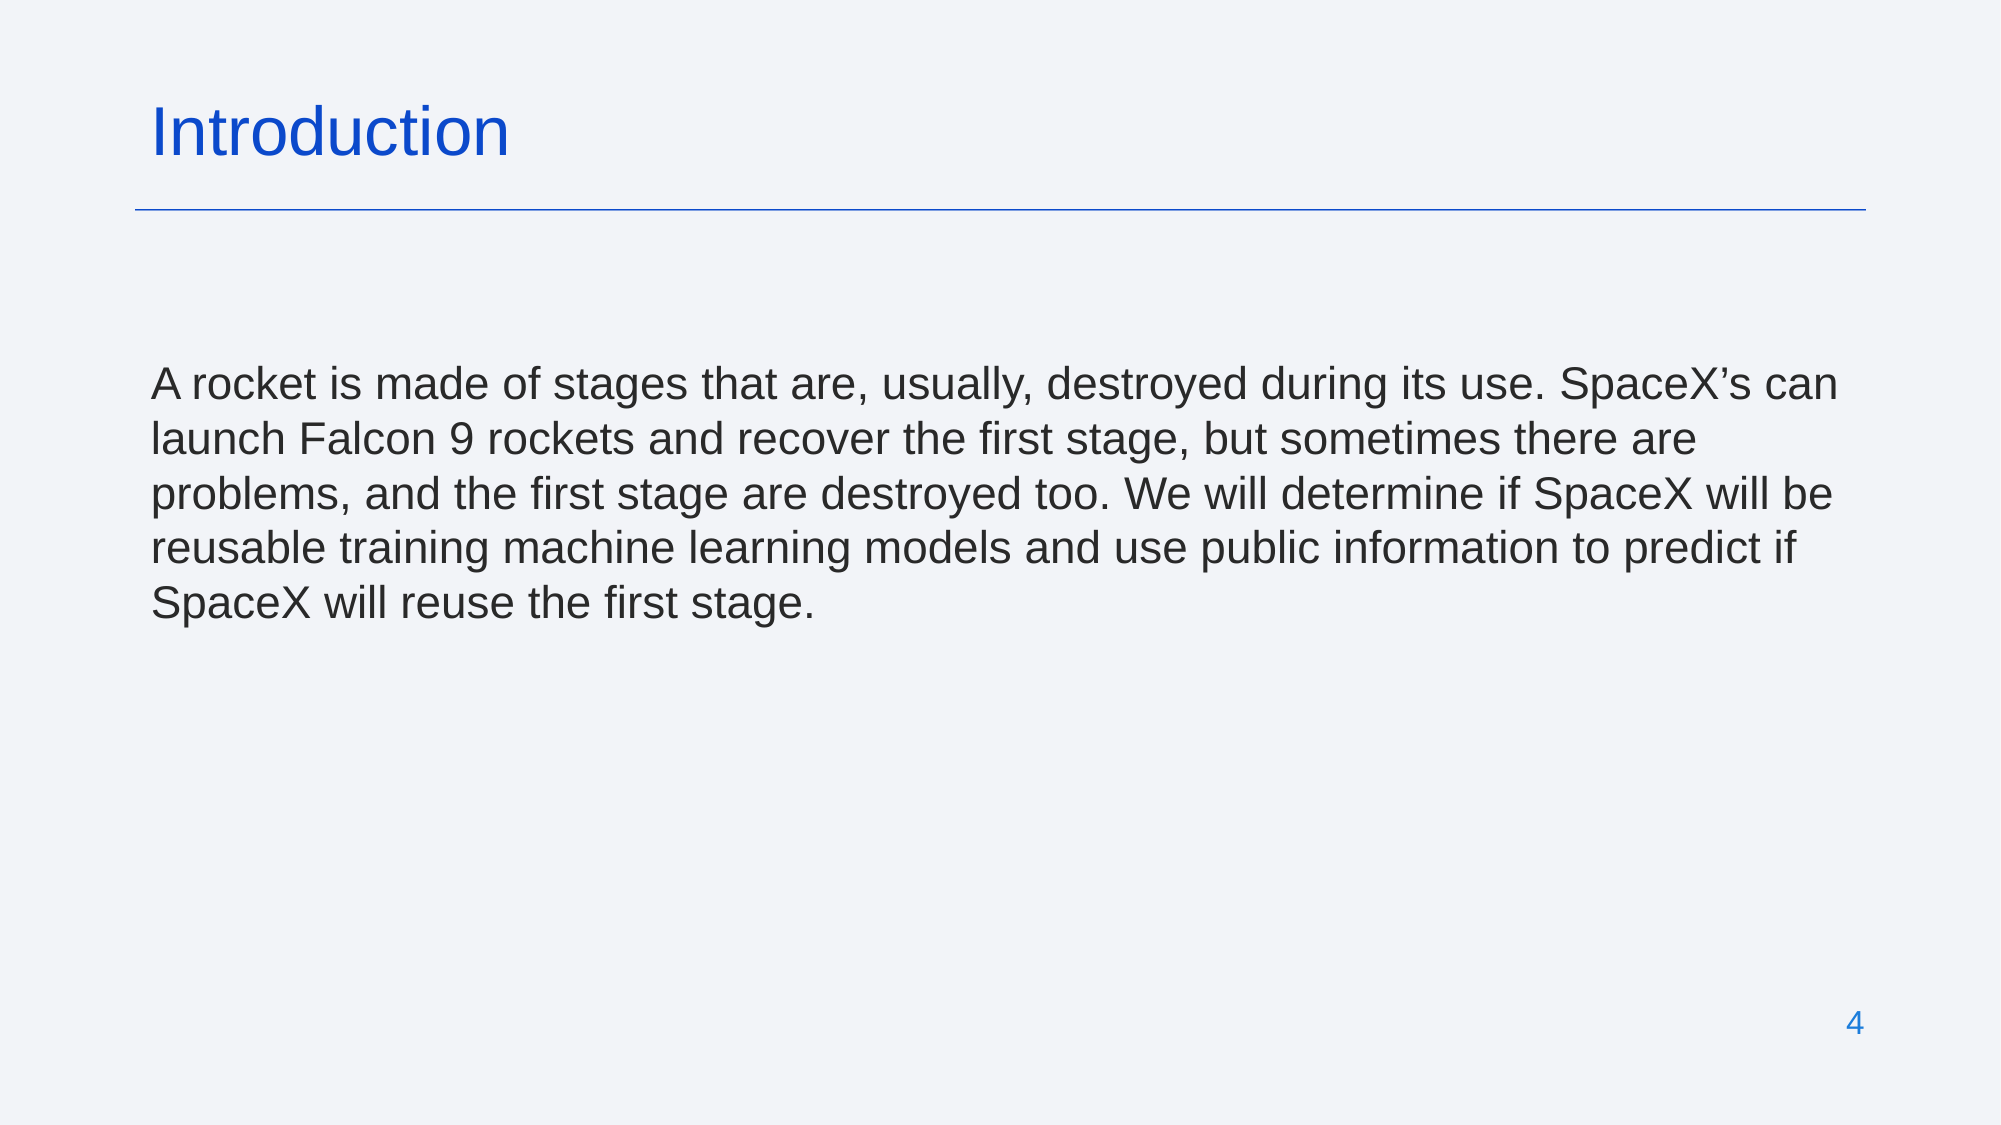

Introduction
A rocket is made of stages that are, usually, destroyed during its use. SpaceX’s can launch Falcon 9 rockets and recover the first stage, but sometimes there are problems, and the first stage are destroyed too. We will determine if SpaceX will be reusable training machine learning models and use public information to predict if SpaceX will reuse the first stage.
Project background and context
Problems you want to find answers
4